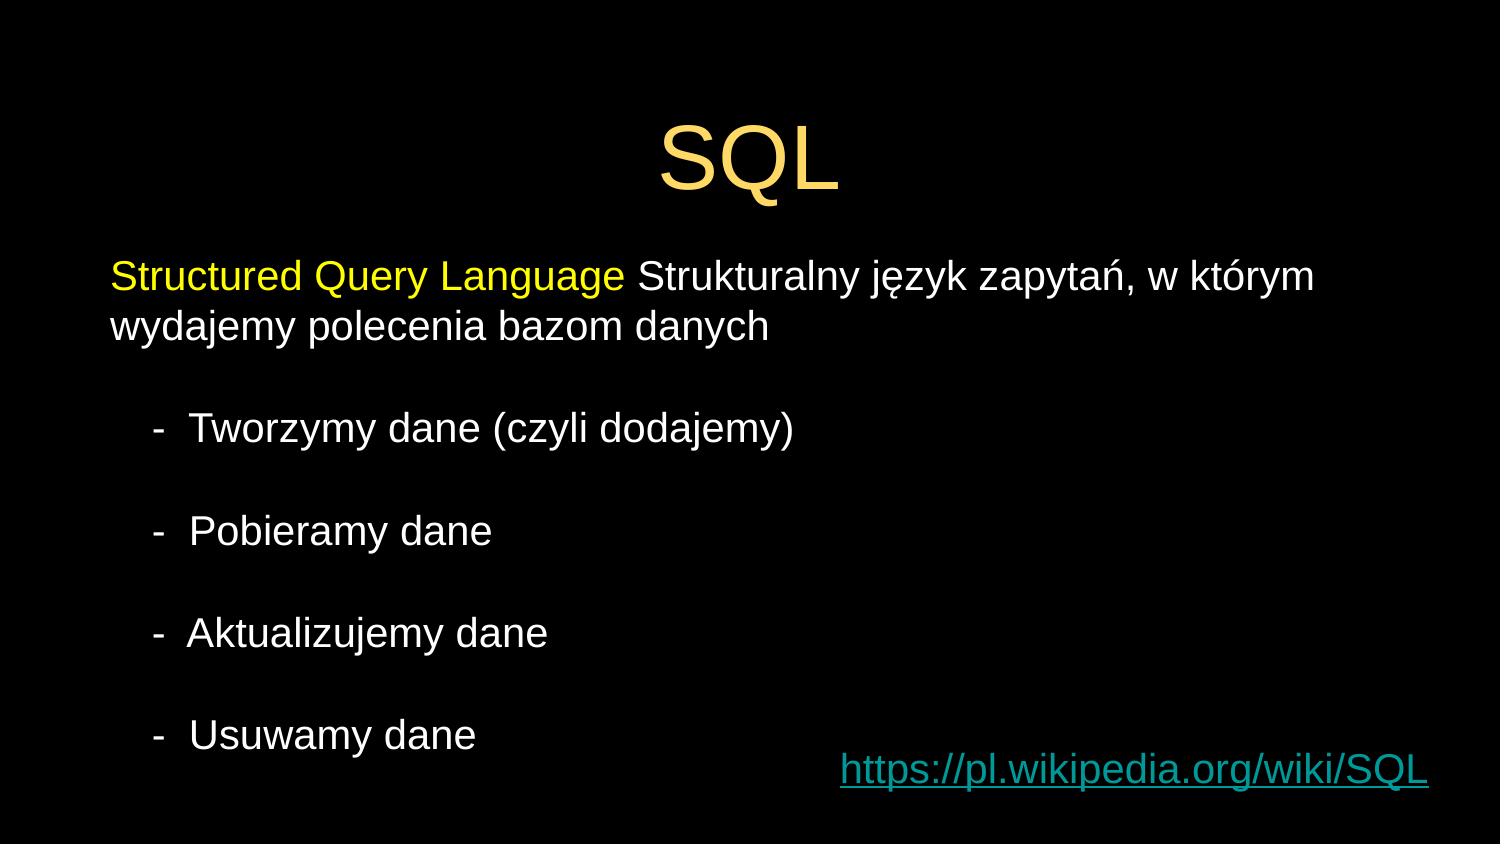

# SQL
Structured Query Language Strukturalny język zapytań, w którym wydajemy polecenia bazom danych
-  Tworzymy dane (czyli dodajemy)
-  Pobieramy dane
-  Aktualizujemy dane
-  Usuwamy dane
https://pl.wikipedia.org/wiki/SQL